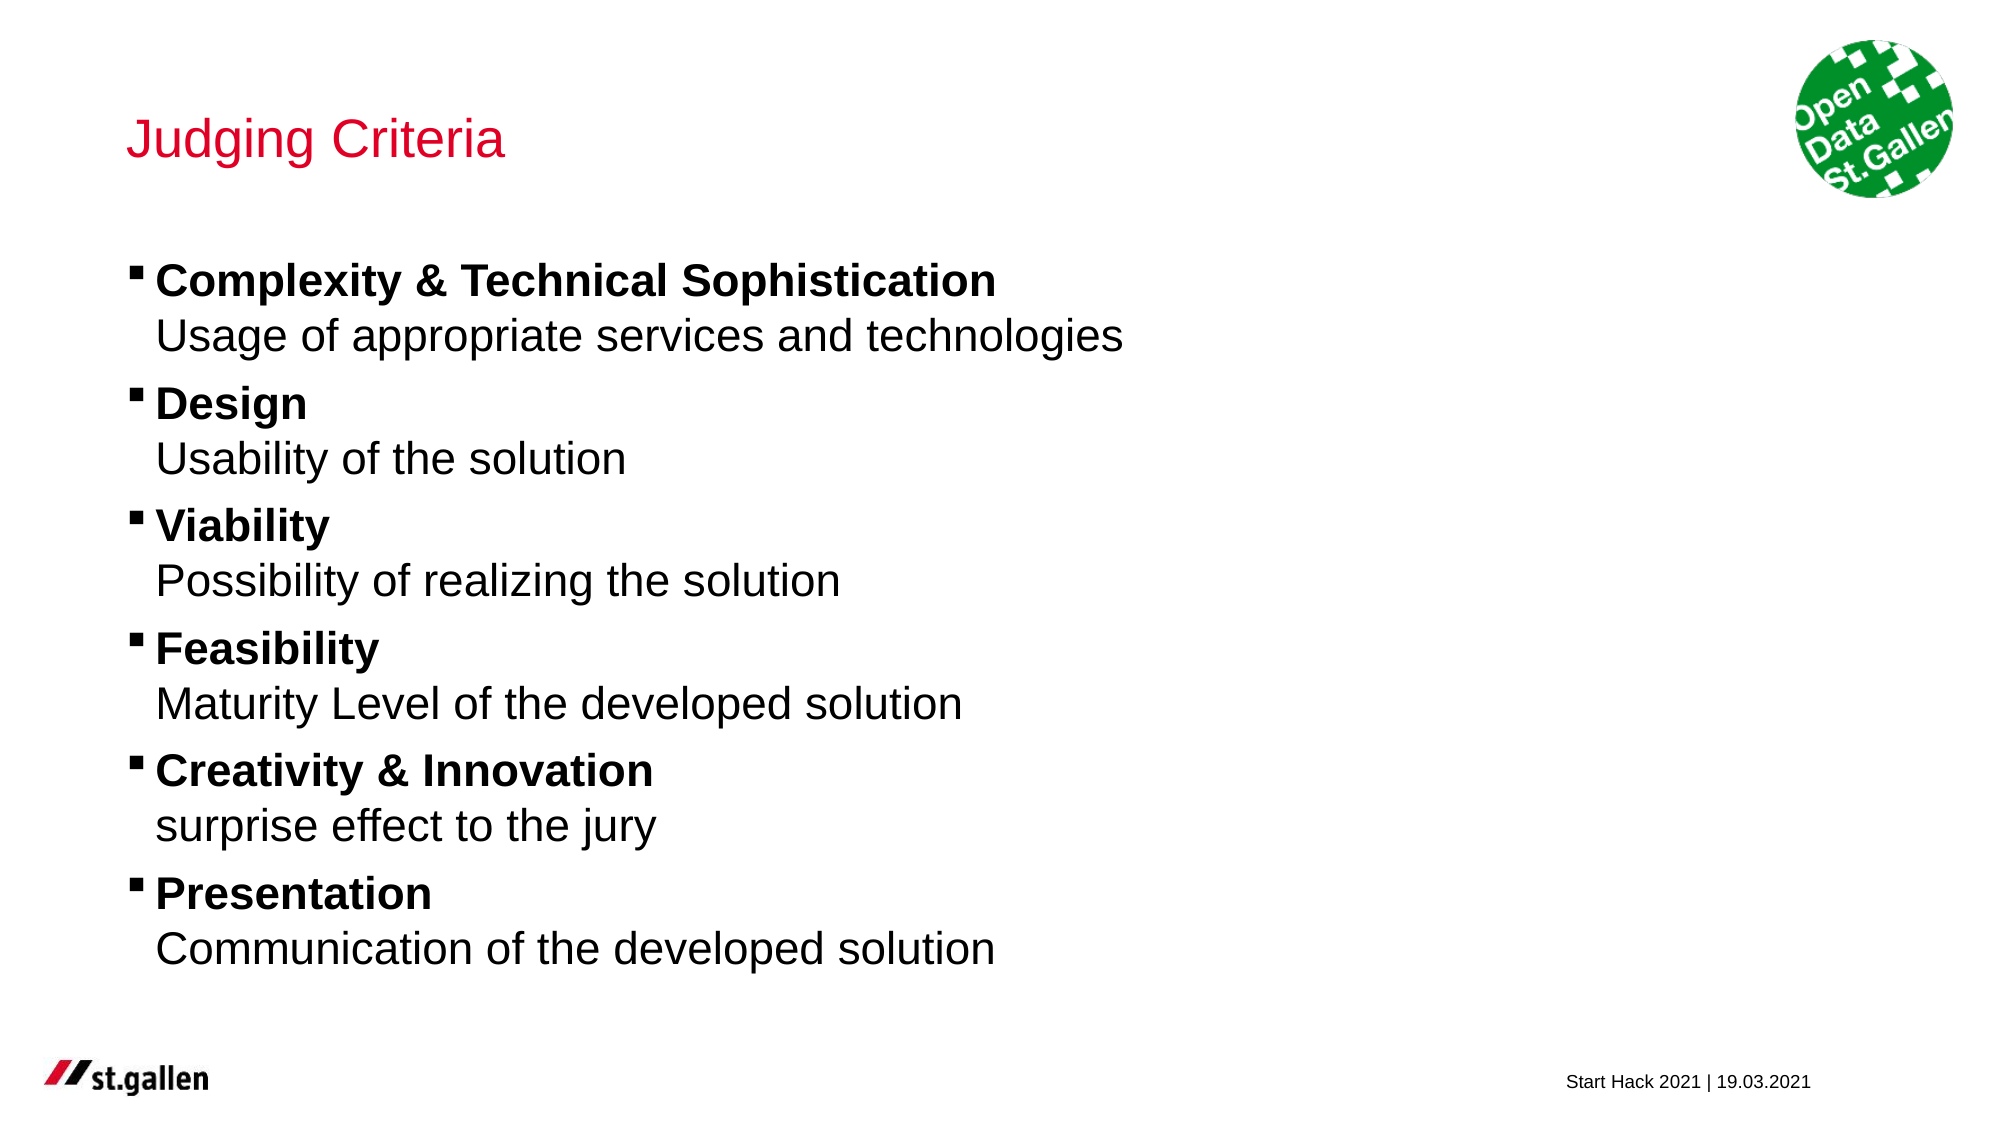

# Judging Criteria
Complexity & Technical Sophistication
Usage of appropriate services and technologies
Design
Usability of the solution
Viability
Possibility of realizing the solution
Feasibility
Maturity Level of the developed solution
Creativity & Innovation
surprise effect to the jury
Presentation
Communication of the developed solution
Start Hack 2021 | 19.03.2021